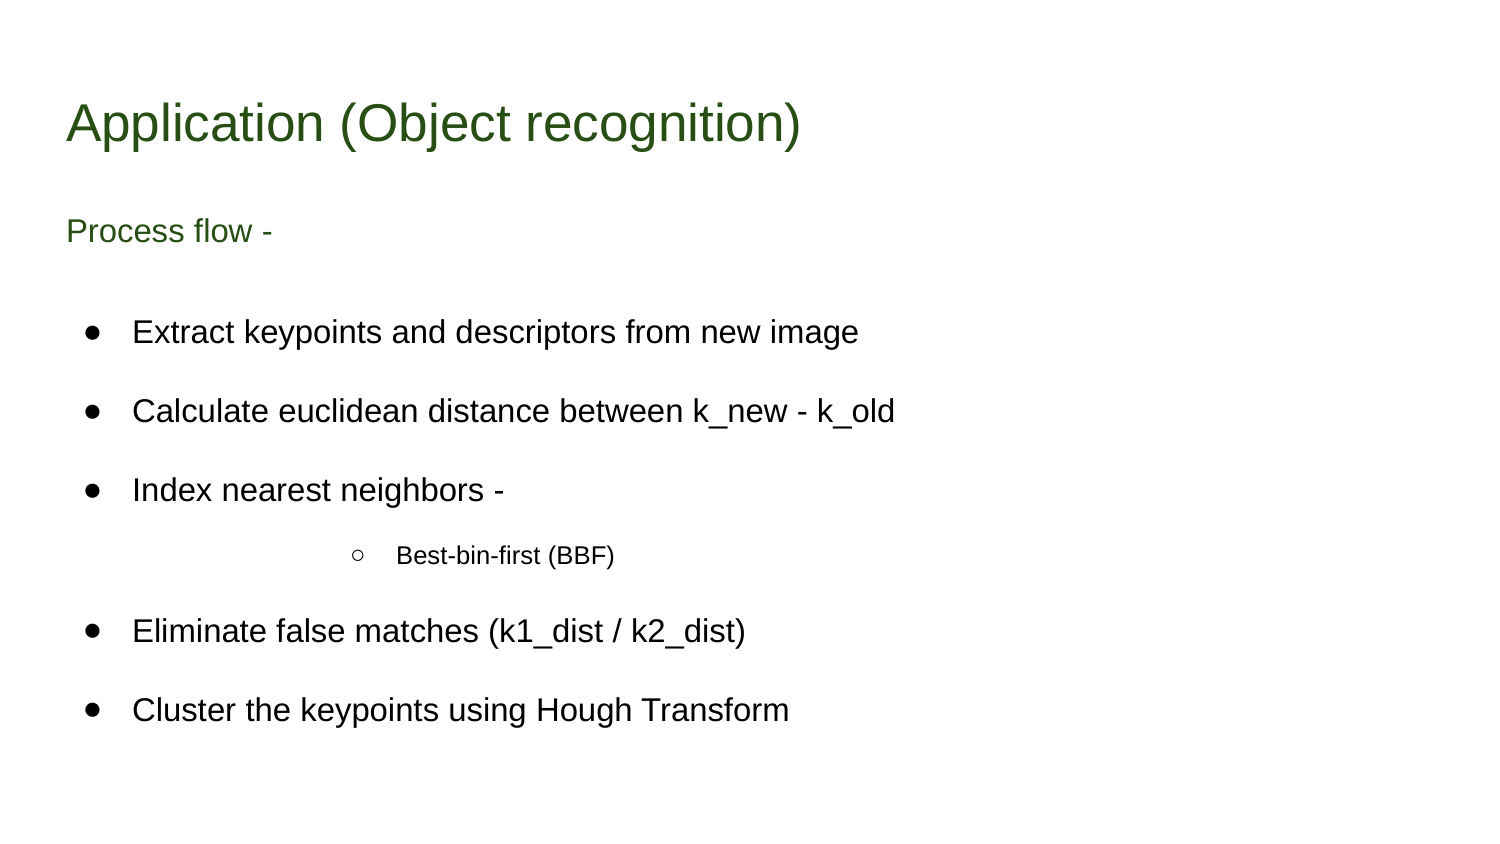

# Application (Object recognition)
Process flow -
Extract keypoints and descriptors from new image
Calculate euclidean distance between k_new - k_old
Index nearest neighbors -
Best-bin-first (BBF)
Eliminate false matches (k1_dist / k2_dist)
Cluster the keypoints using Hough Transform